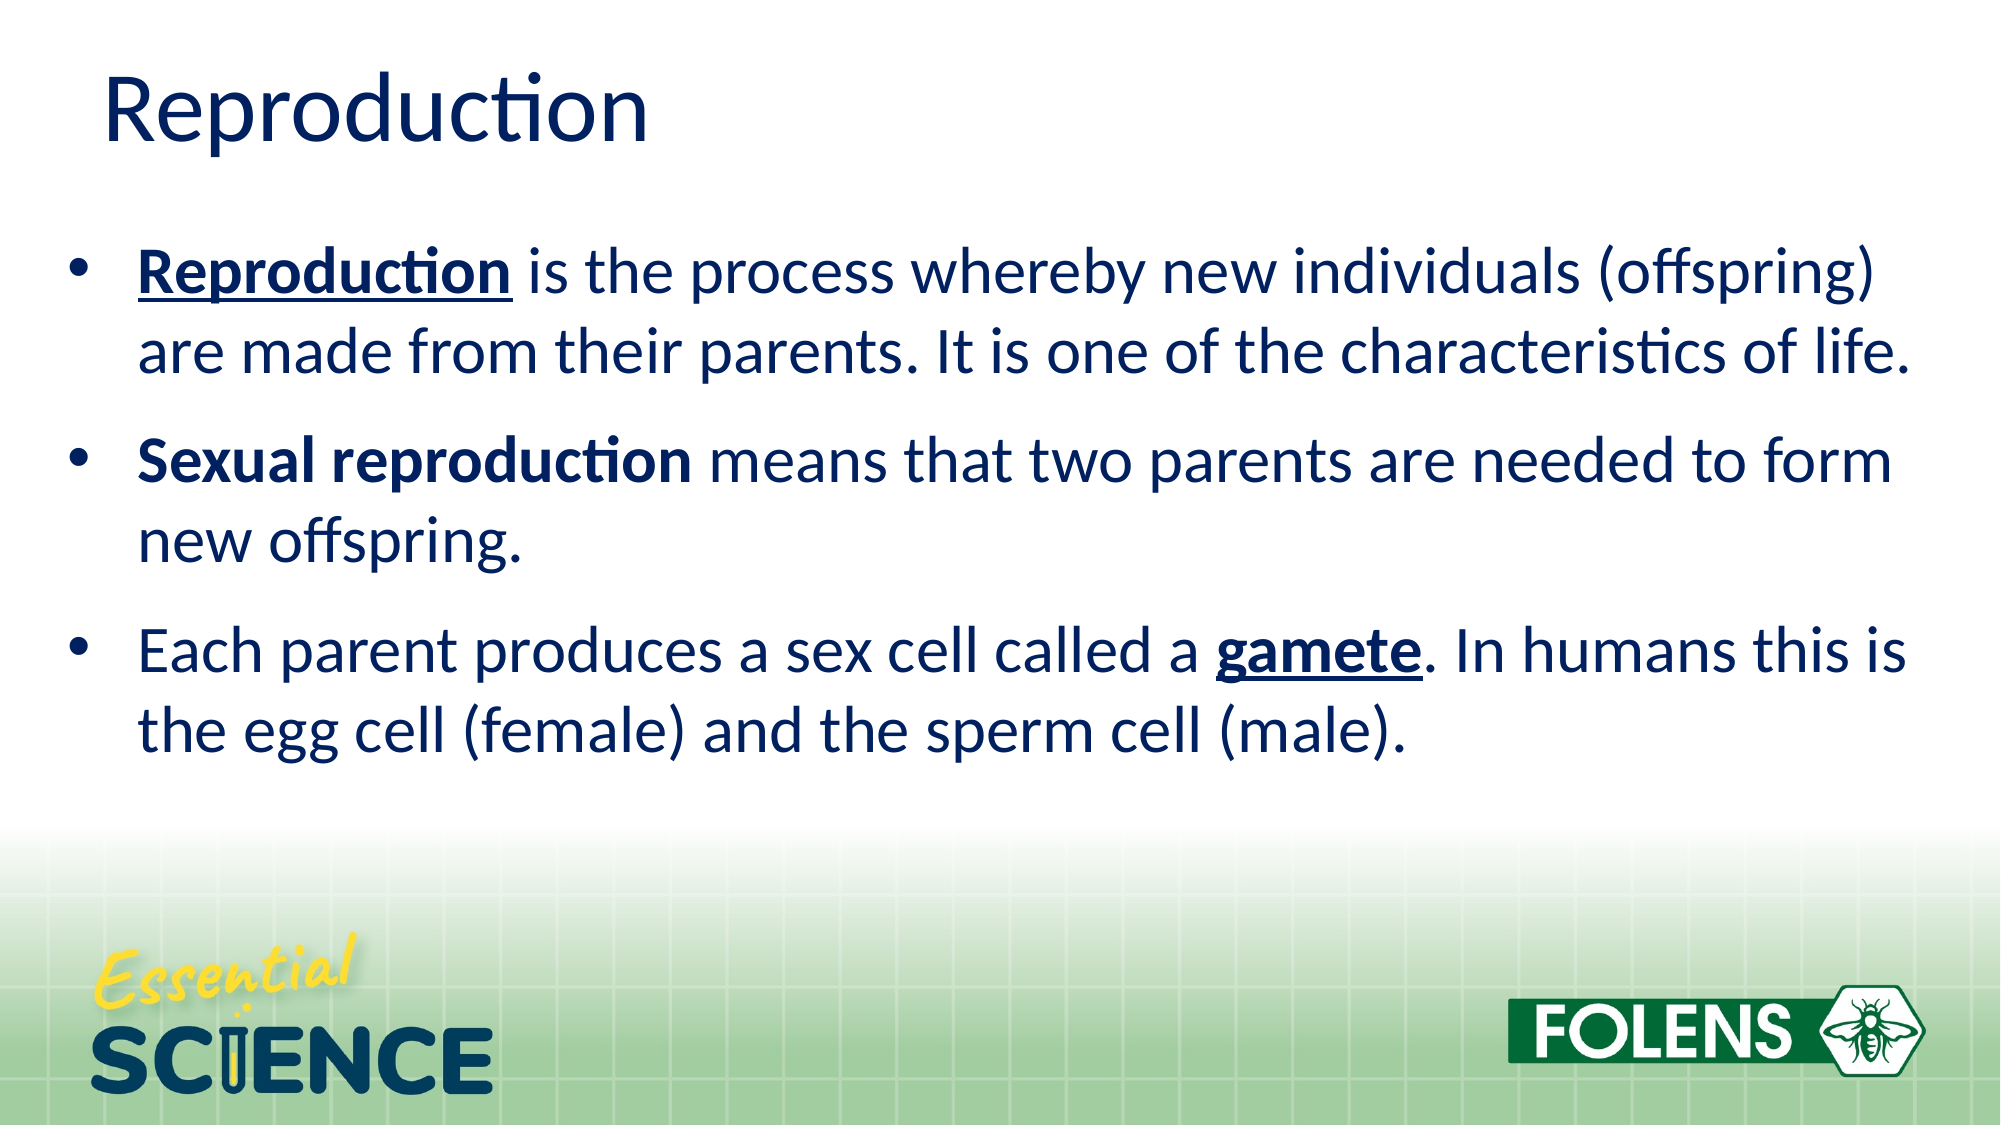

# Reproduction
Reproduction is the process whereby new individuals (offspring) are made from their parents. It is one of the characteristics of life.
Sexual reproduction means that two parents are needed to form new offspring.
Each parent produces a sex cell called a gamete. In humans this is the egg cell (female) and the sperm cell (male).